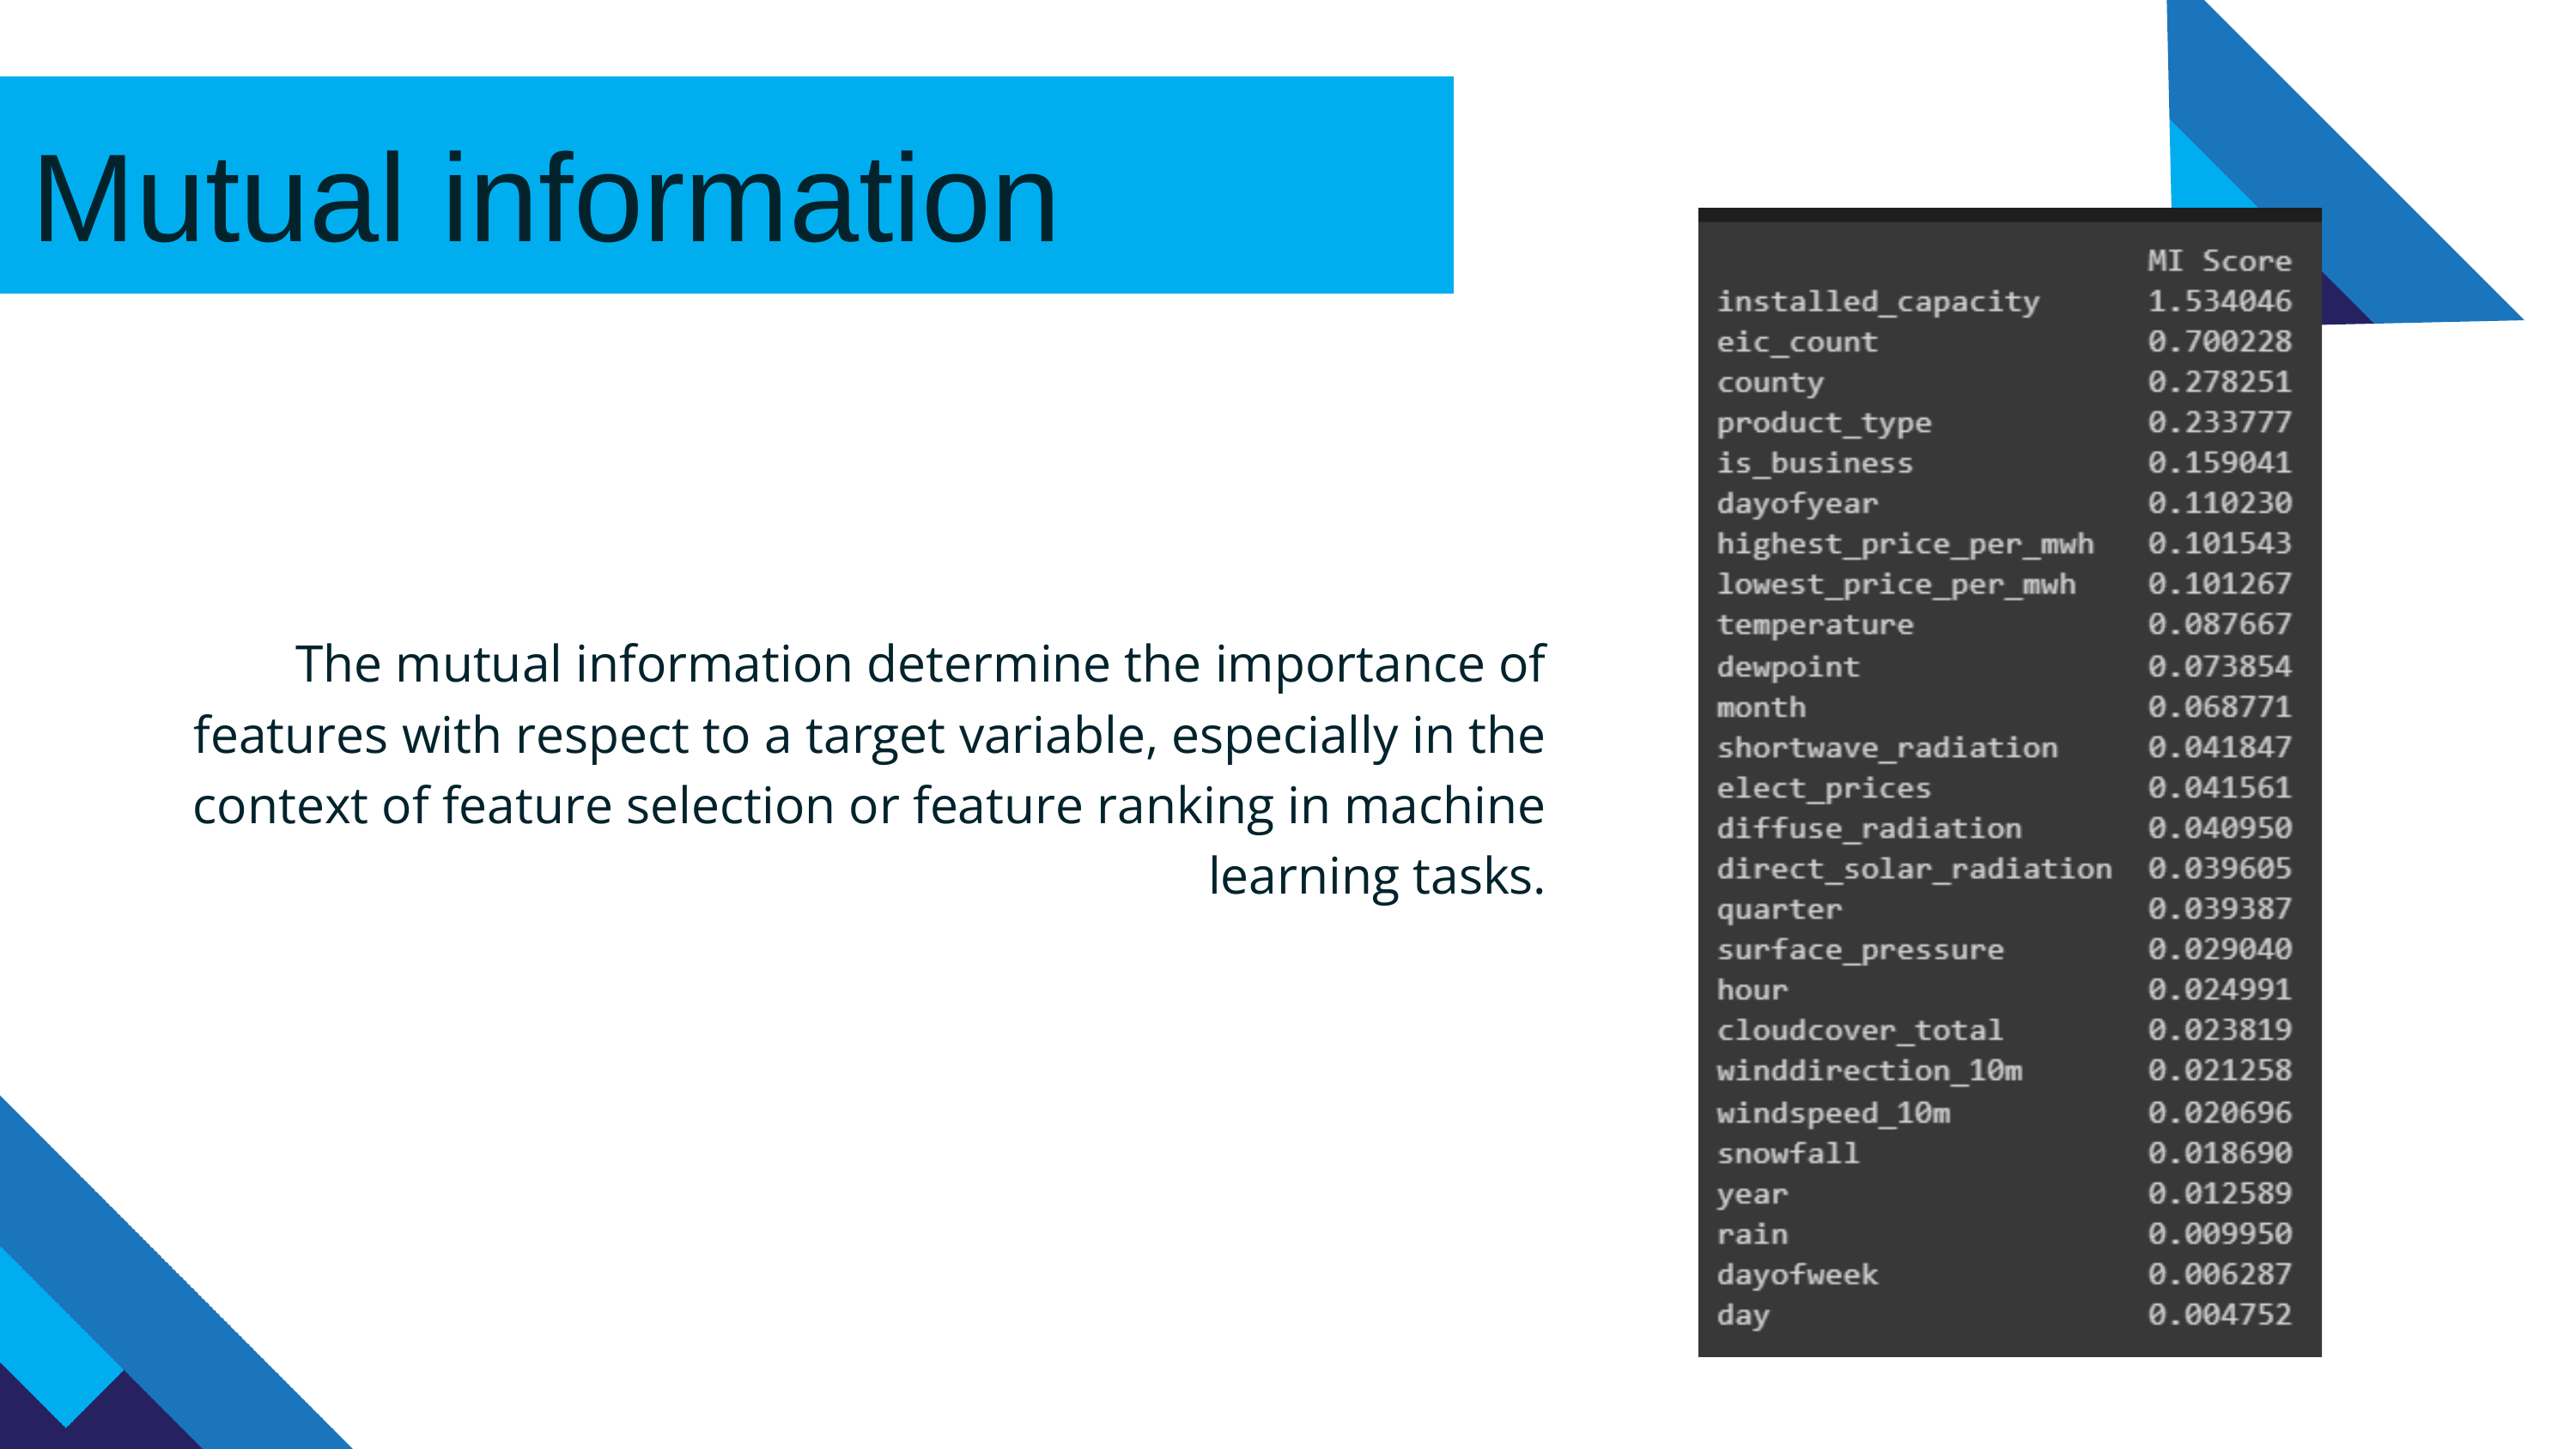

Mutual information

The mutual information determine the importance of features with respect to a target variable, especially in the context of feature selection or feature ranking in machine learning tasks.